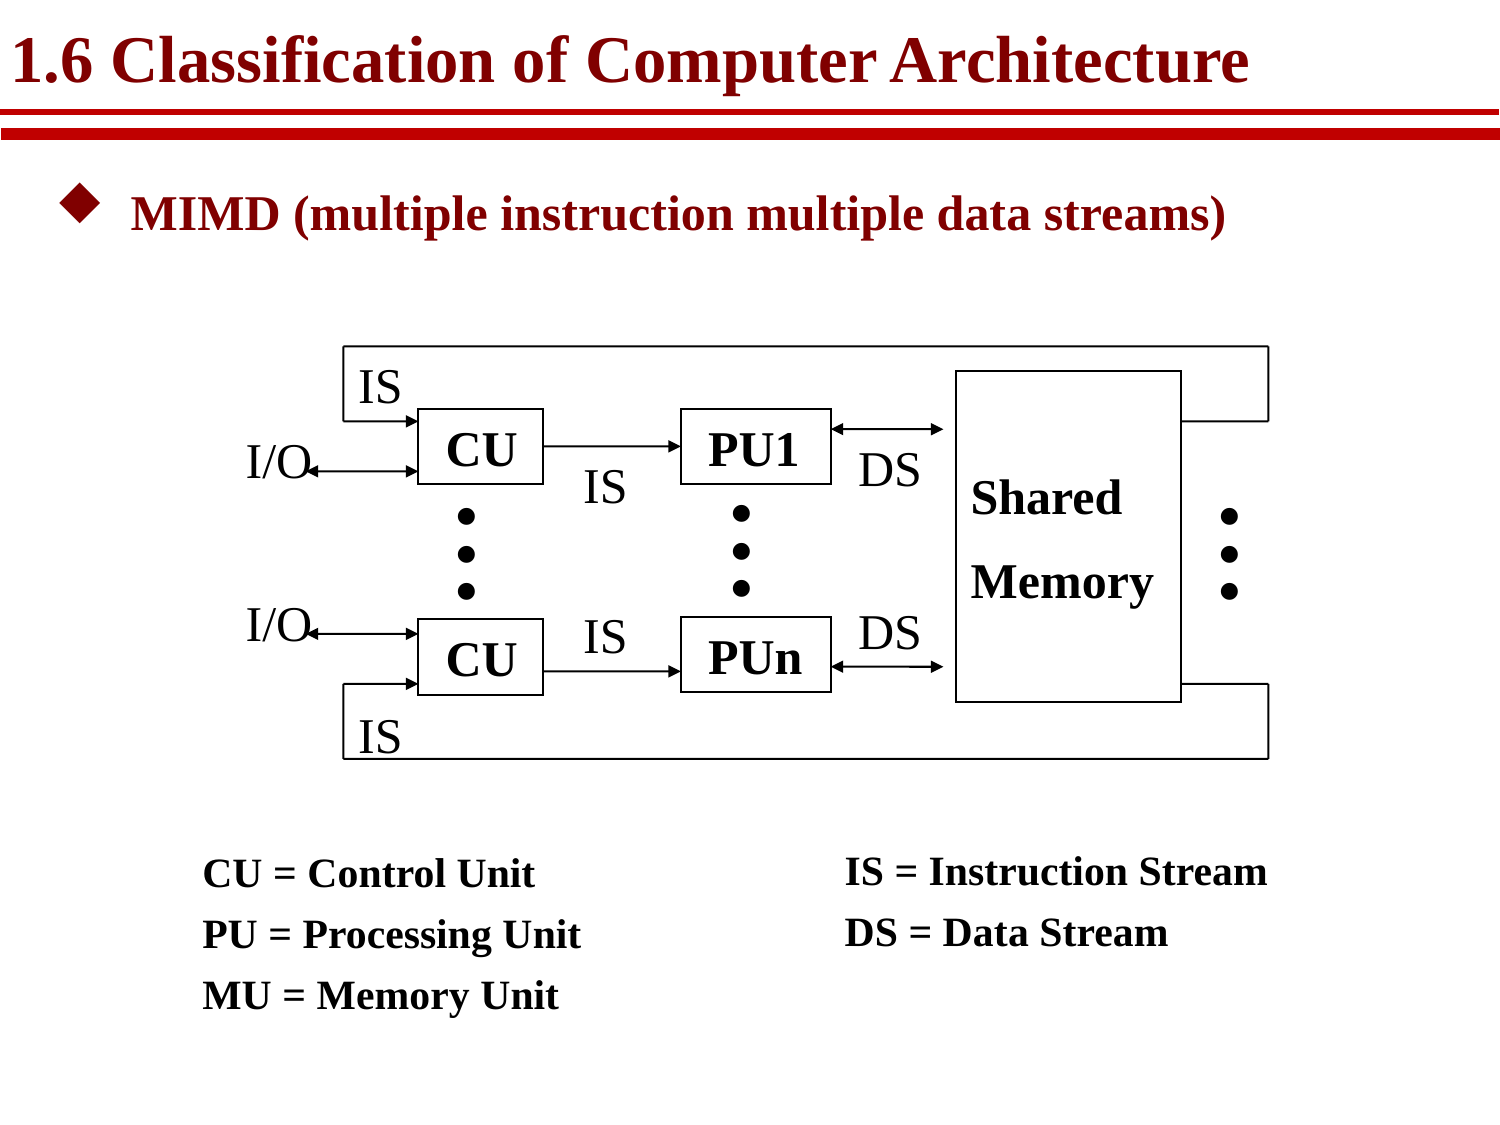

# 1.6 Classification of Computer Architecture
MIMD (multiple instruction multiple data streams)

IS

Shared
Memory

 CU
 PU1
I/O

DS

IS

•
•
•
•
•
•
•
•
•
I/O
DS
IS
 PUn
 CU

IS

IS = Instruction Stream
DS = Data Stream
CU = Control Unit
PU = Processing Unit
MU = Memory Unit